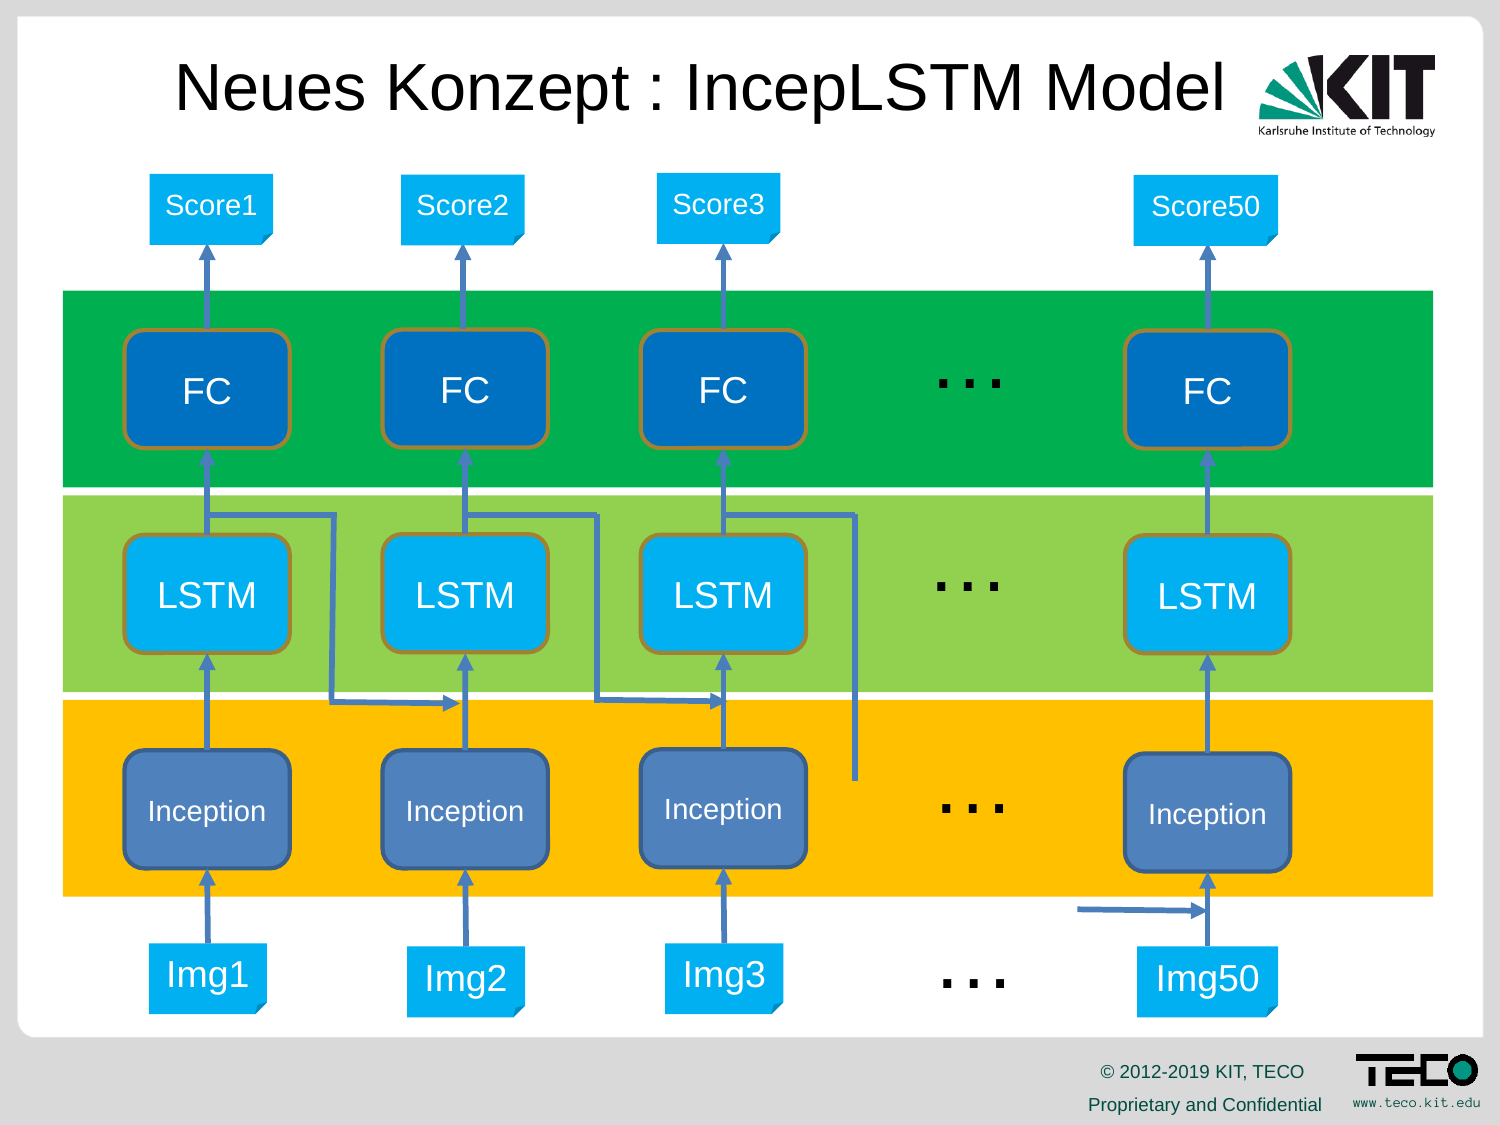

Neues Konzept : IncepLSTM Model
Score3
Score1
Score2
Score50

…
FC
FC
FC
FC

…
LSTM
LSTM
LSTM
LSTM

…
Inception
Inception
Inception
Inception
…
Img3
Img1
Img2
Img50